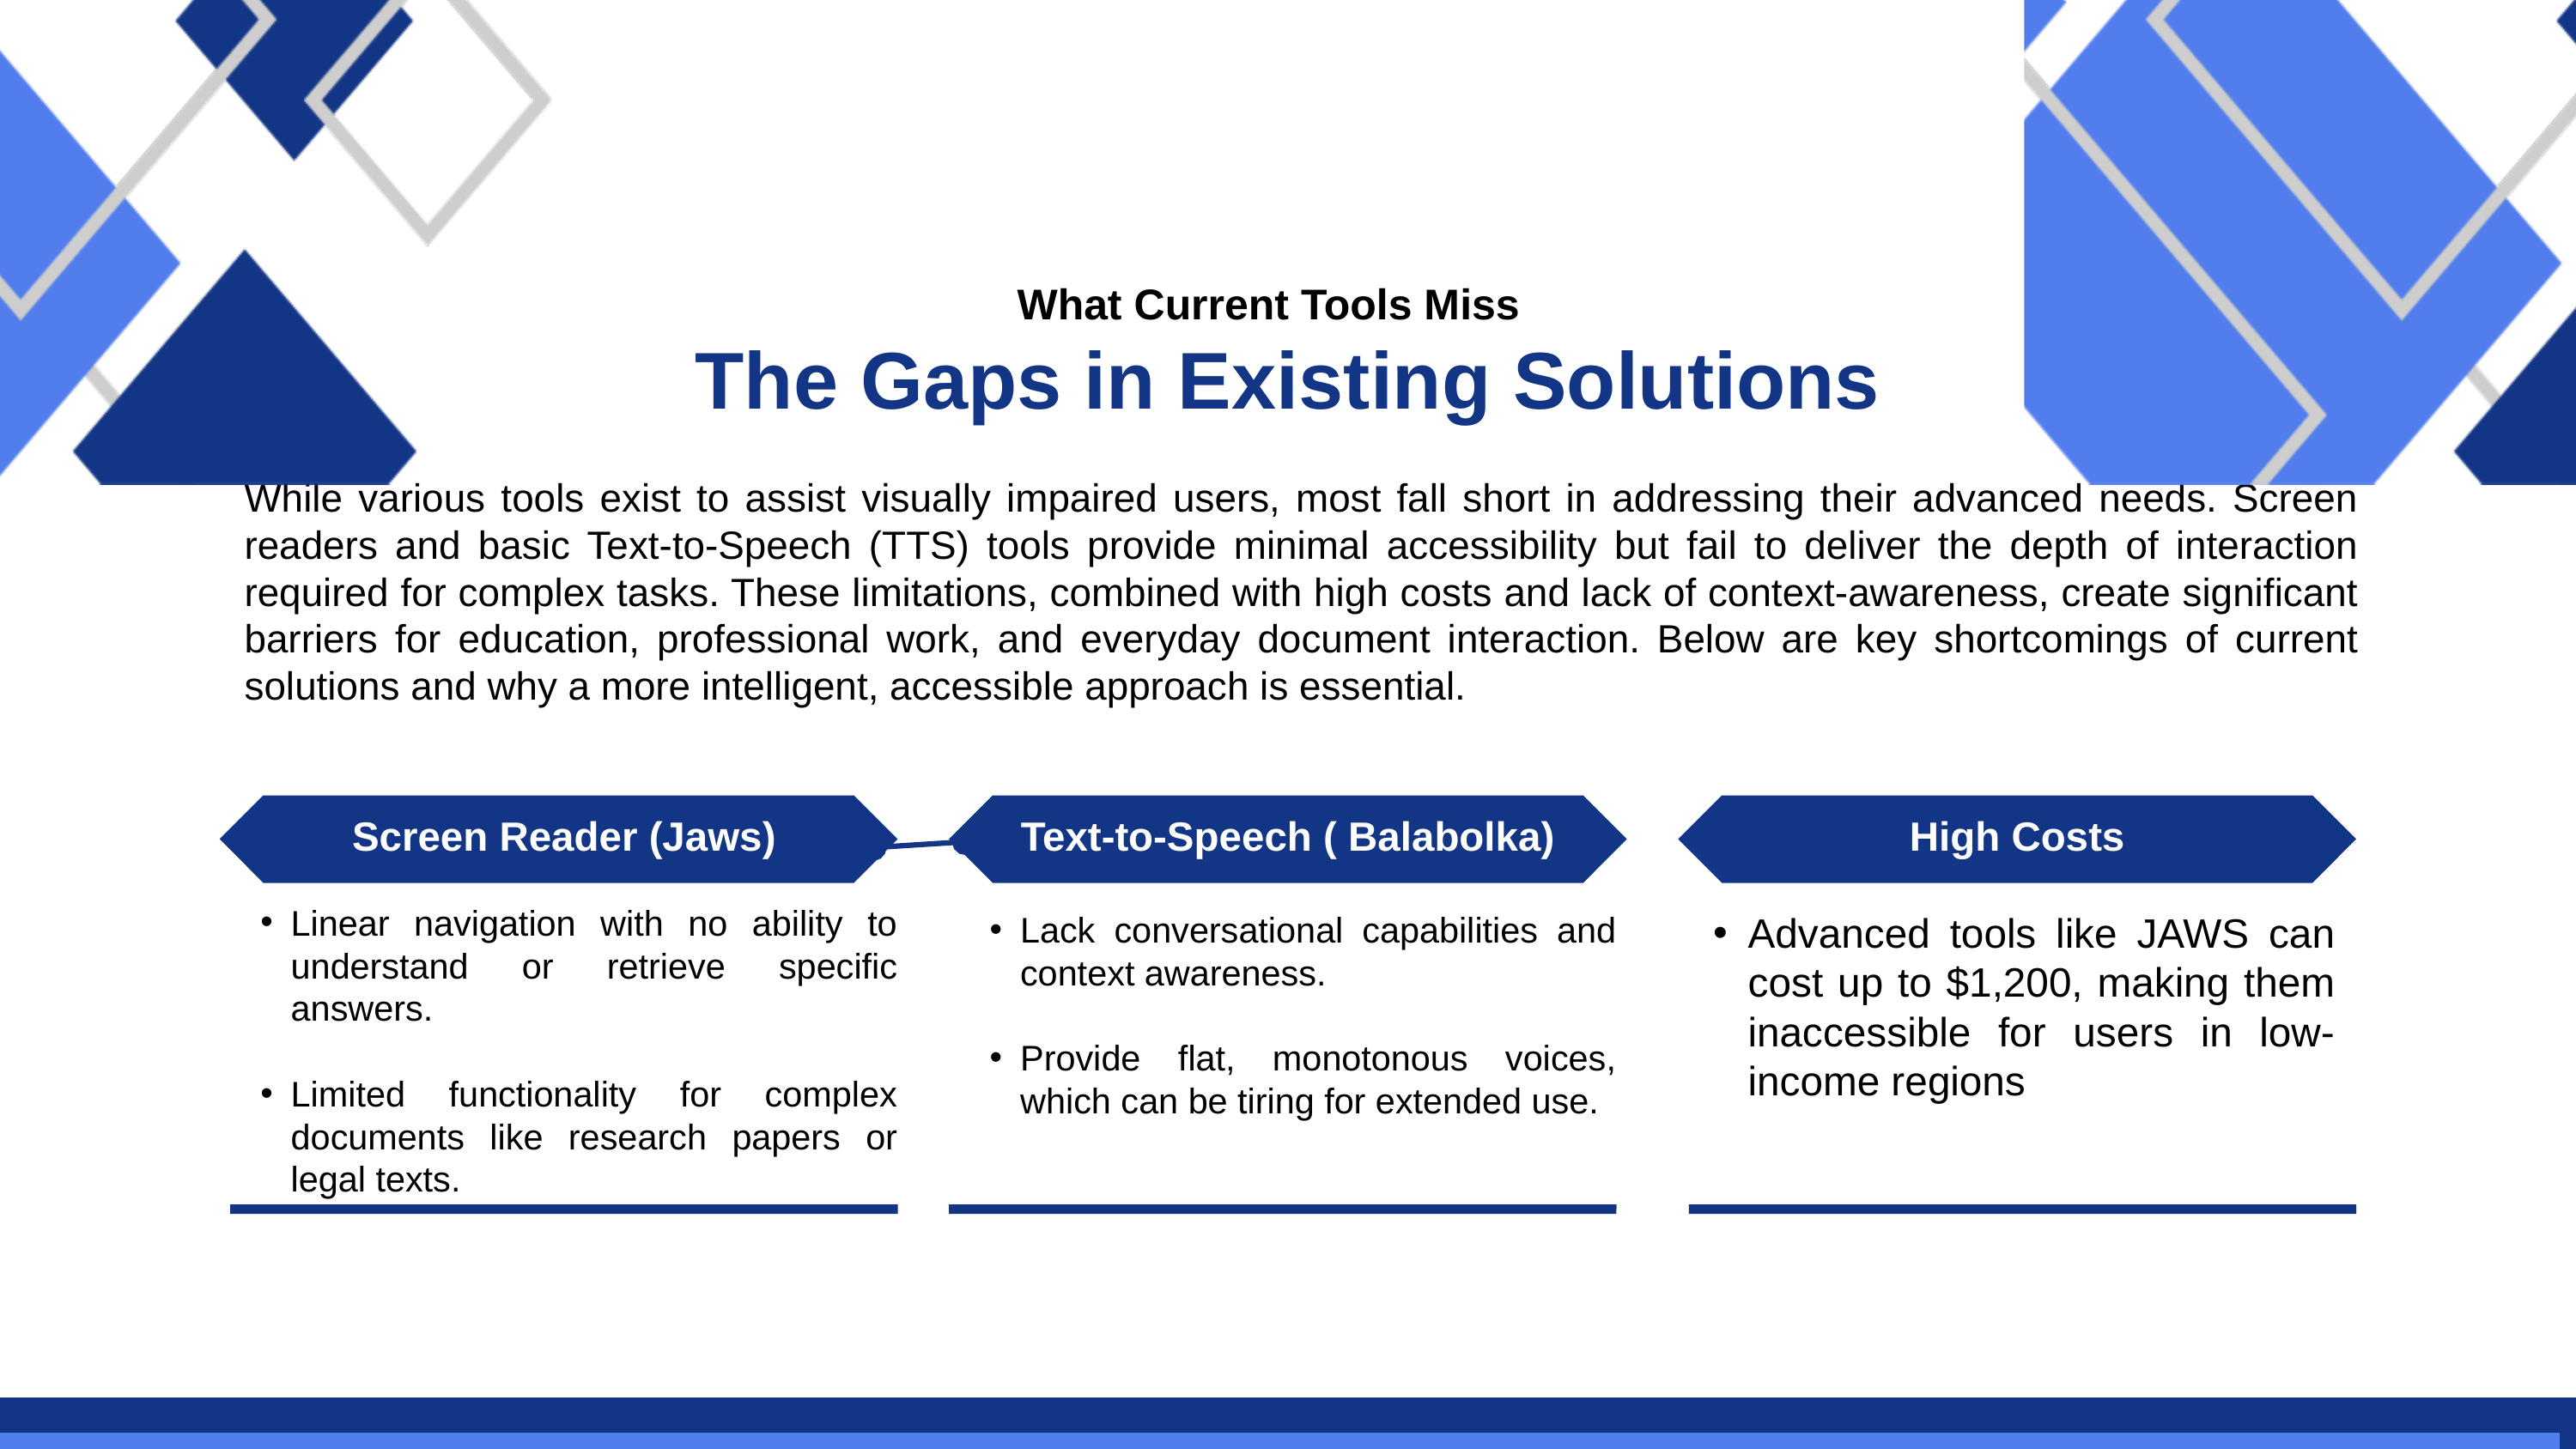

What Current Tools Miss
The Gaps in Existing Solutions
While various tools exist to assist visually impaired users, most fall short in addressing their advanced needs. Screen readers and basic Text-to-Speech (TTS) tools provide minimal accessibility but fail to deliver the depth of interaction required for complex tasks. These limitations, combined with high costs and lack of context-awareness, create significant barriers for education, professional work, and everyday document interaction. Below are key shortcomings of current solutions and why a more intelligent, accessible approach is essential.

 Screen Reader (Jaws)
Text-to-Speech ( Balabolka)
High Costs

Linear navigation with no ability to understand or retrieve specific answers.

Limited functionality for complex documents like research papers or legal texts.

Lack conversational capabilities and context awareness.

Provide flat, monotonous voices, which can be tiring for extended use.

Advanced tools like JAWS can cost up to $1,200, making them inaccessible for users in low-income regions